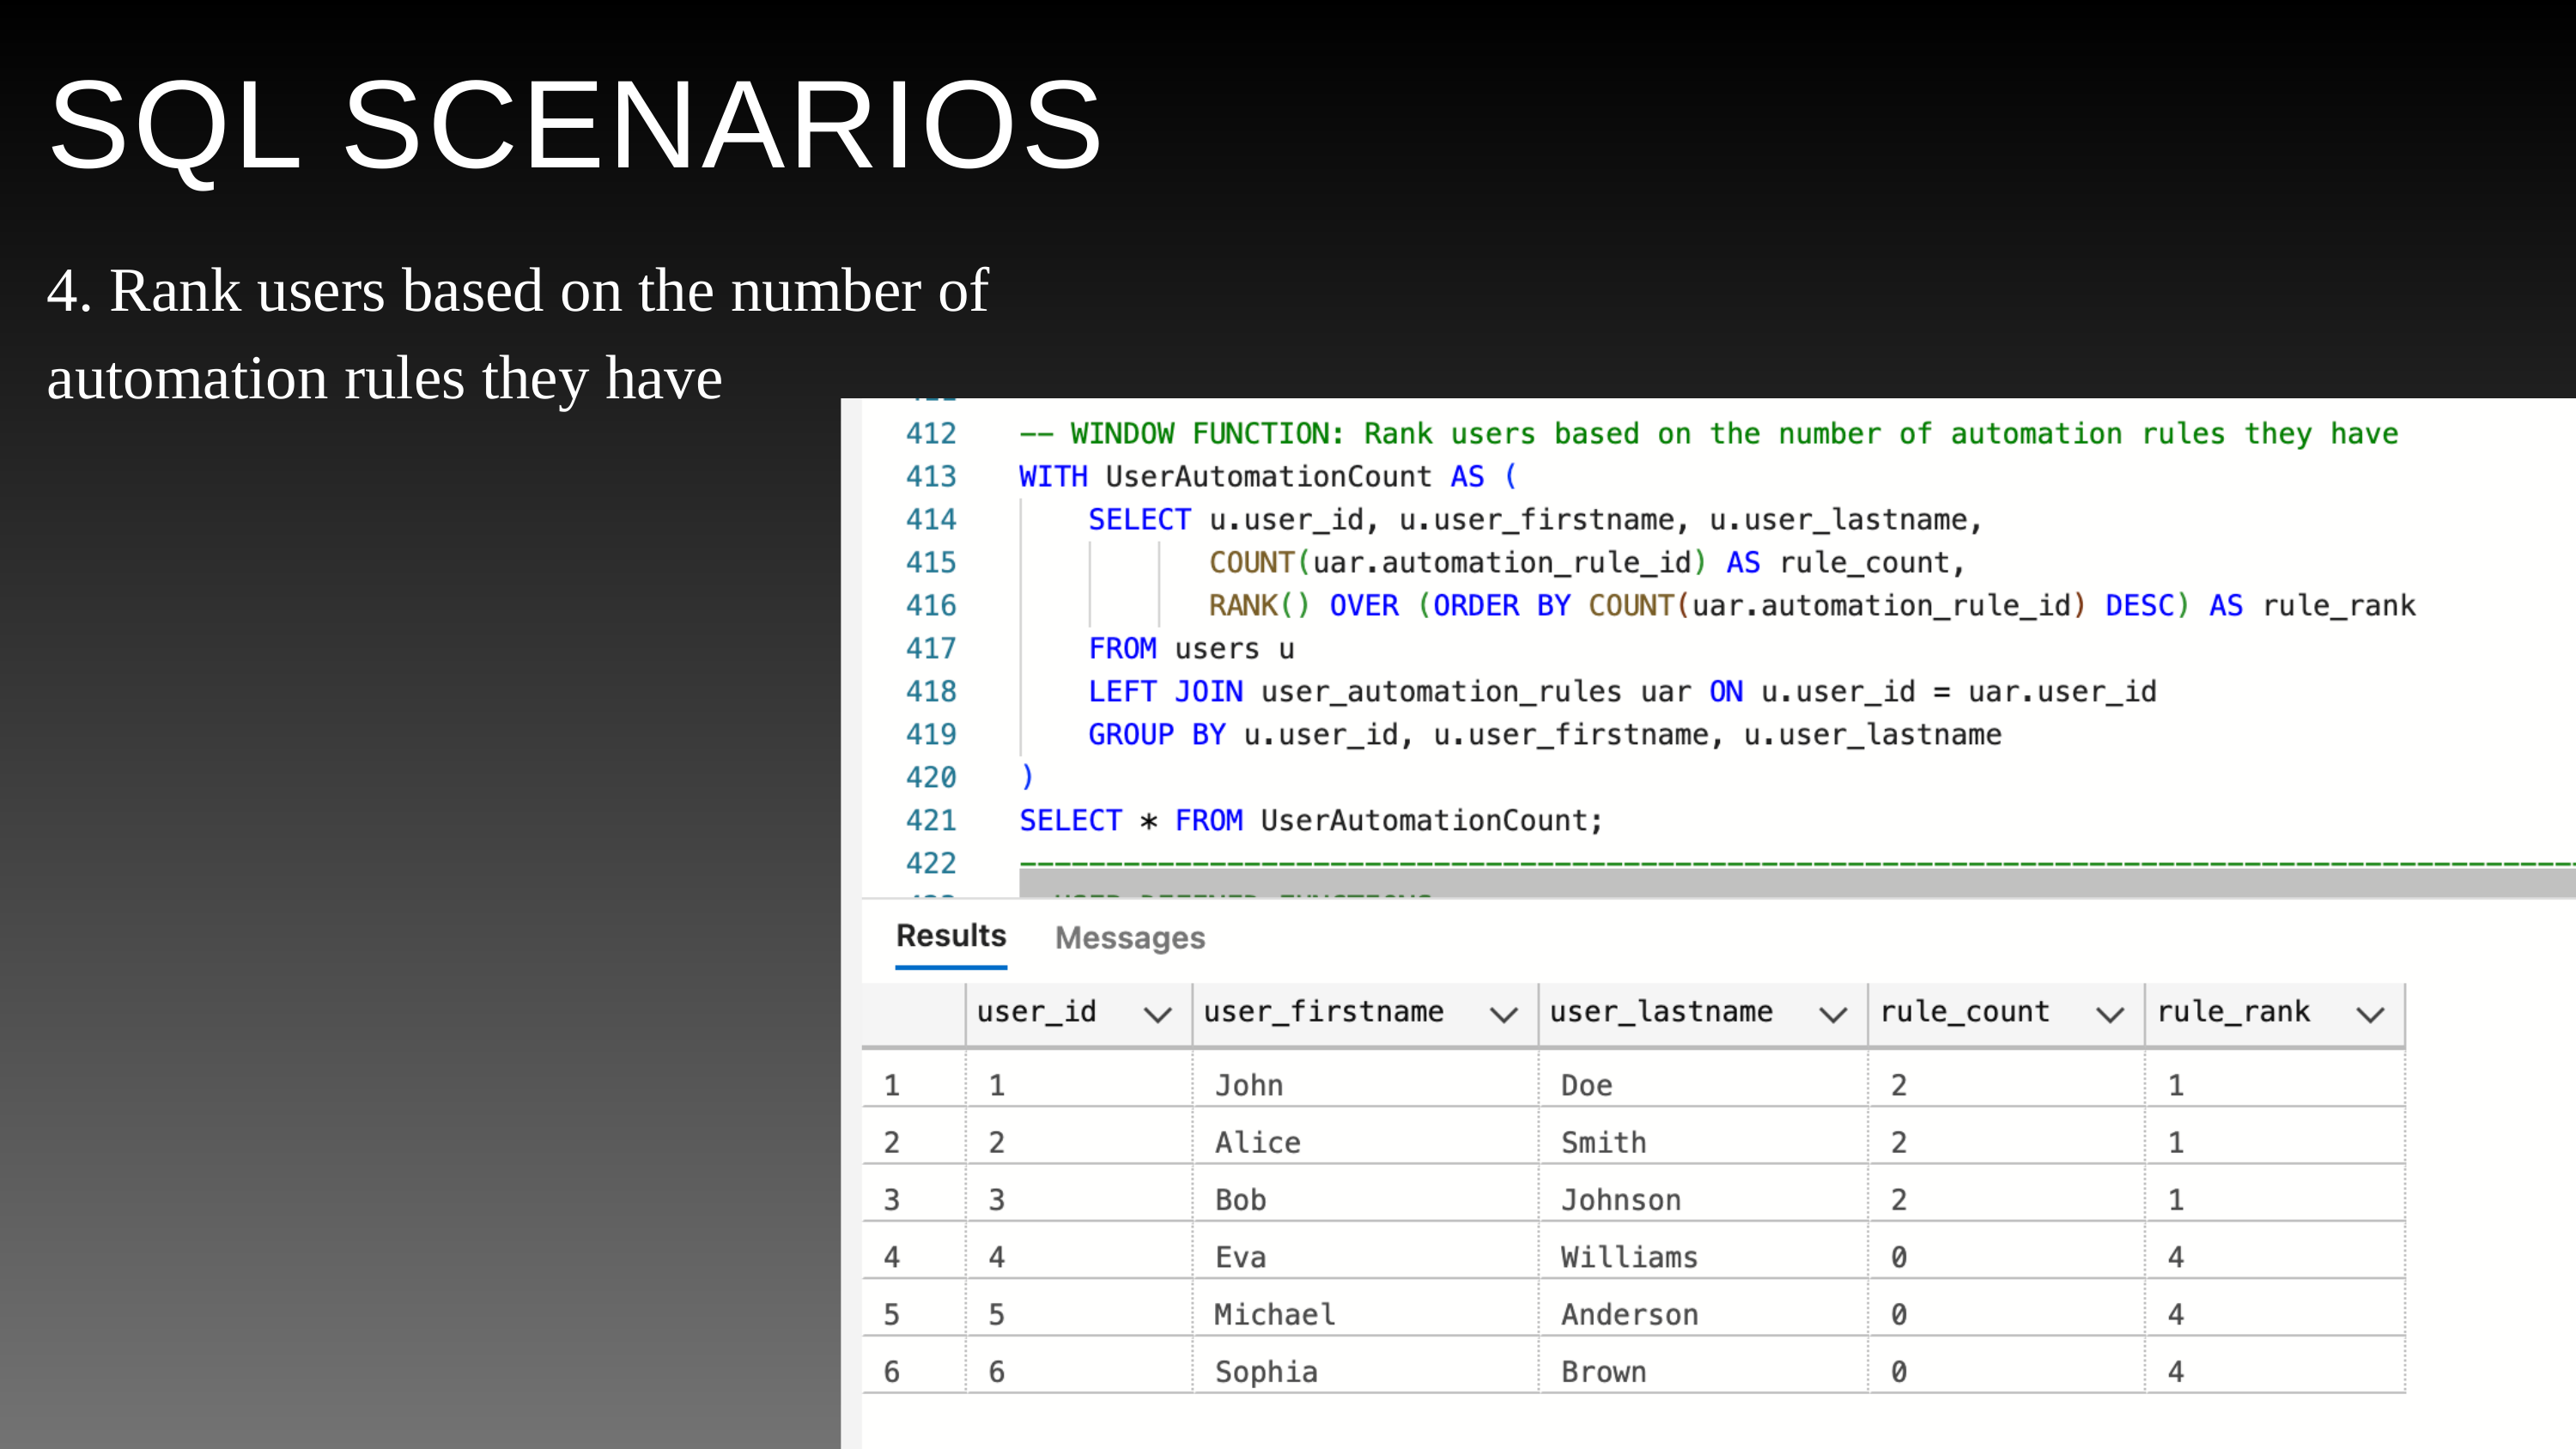

SQL SCENARIOS
4. Rank users based on the number of automation rules they have